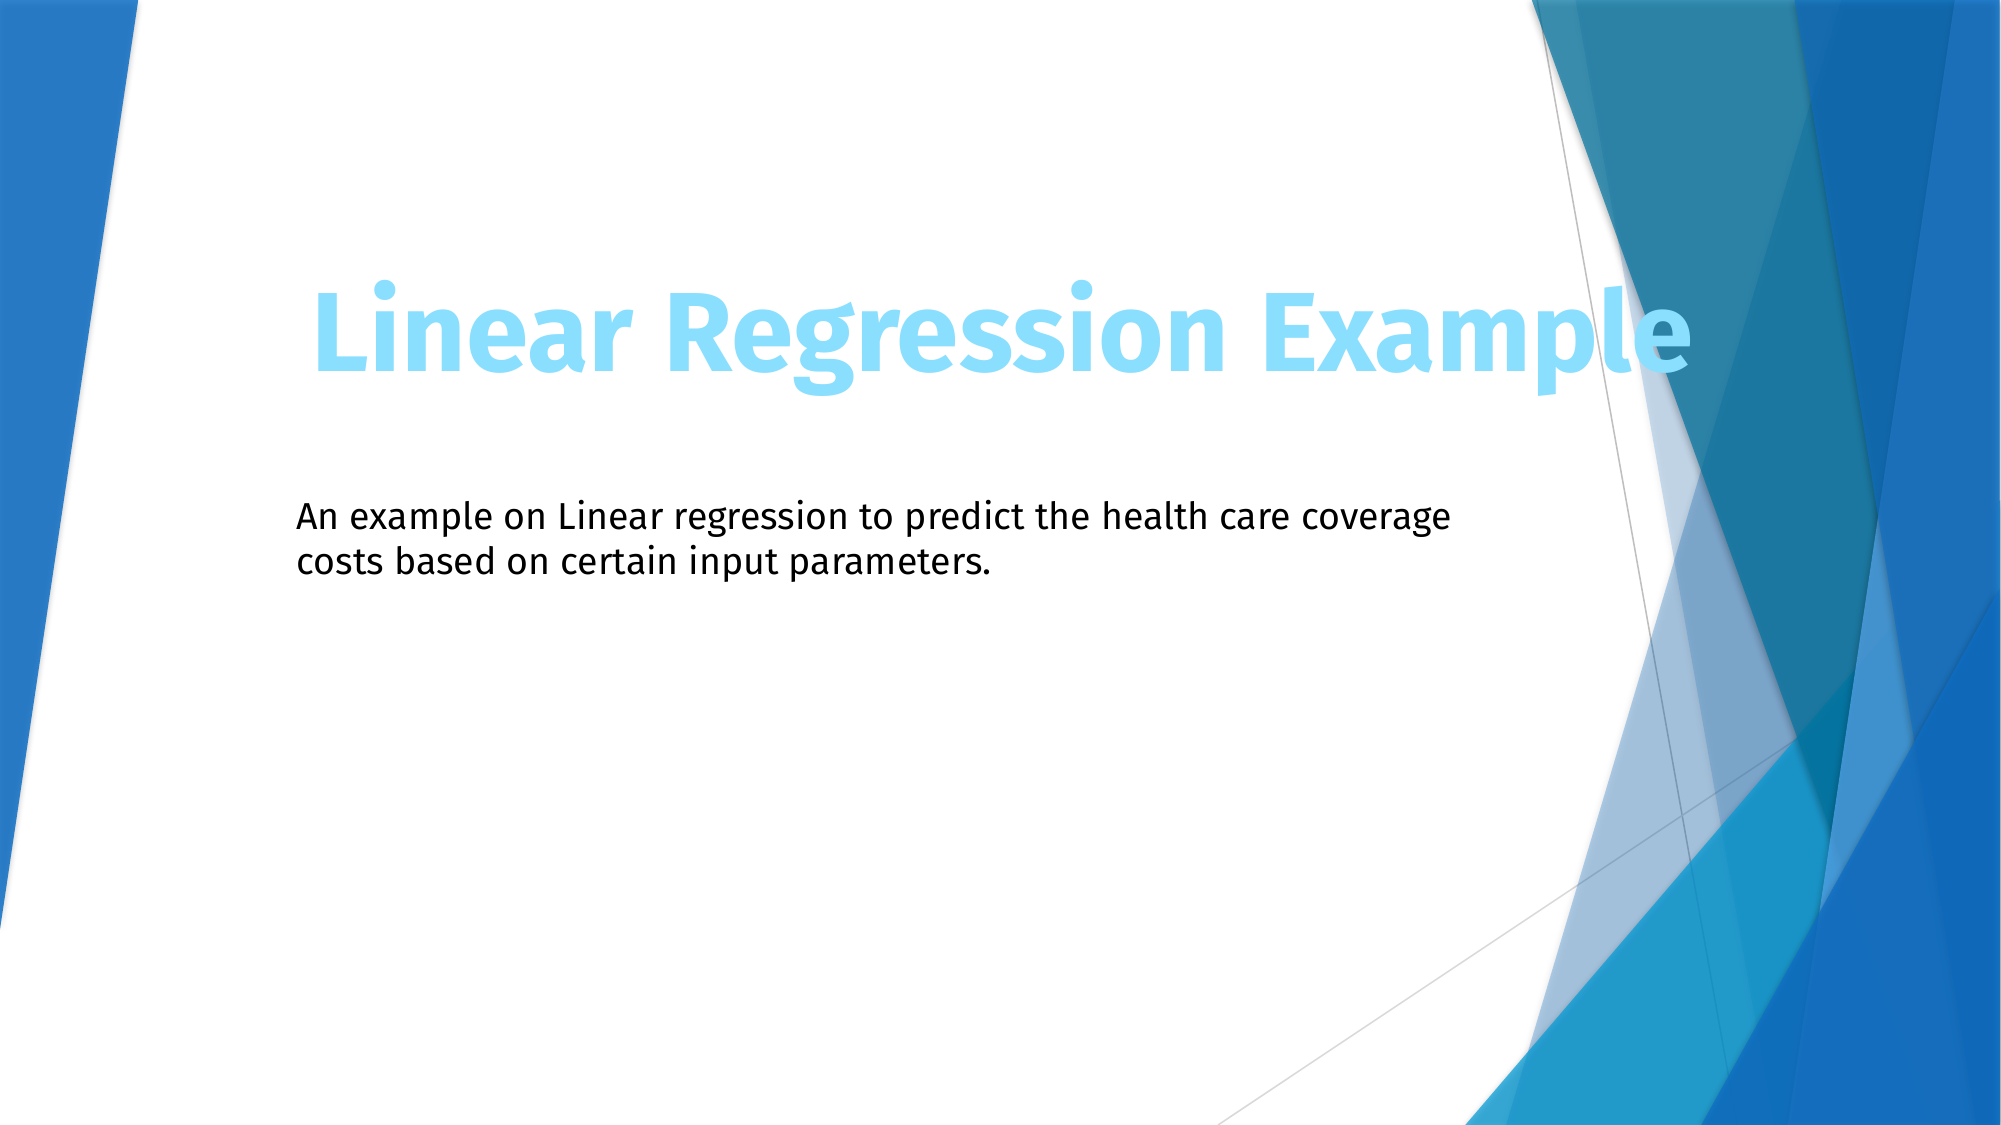

# Linear Regression Example
An example on Linear regression to predict the health care coverage costs based on certain input parameters.